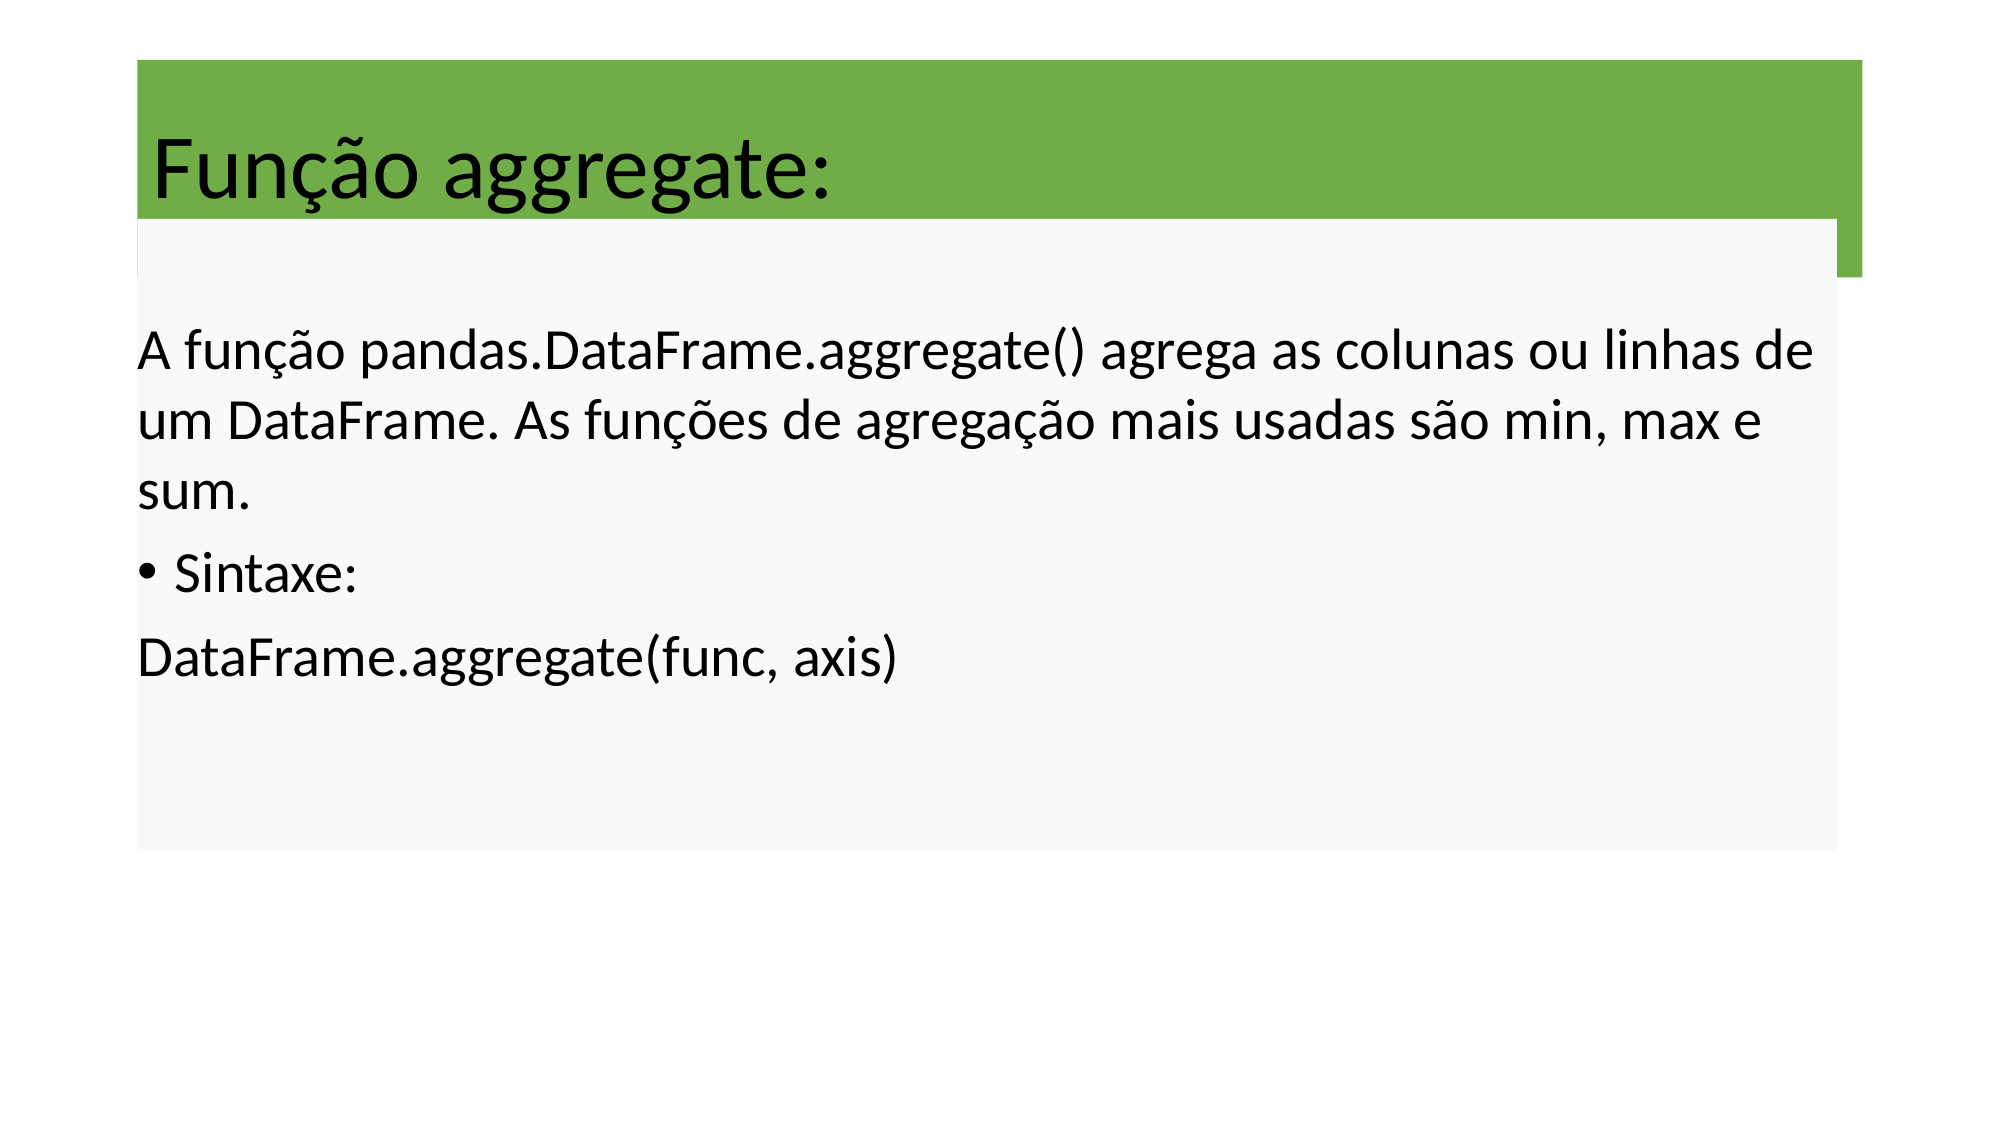

# Função aggregate:
A função pandas.DataFrame.aggregate() agrega as colunas ou linhas de um DataFrame. As funções de agregação mais usadas são min, max e sum.
Sintaxe:
DataFrame.aggregate(func, axis)